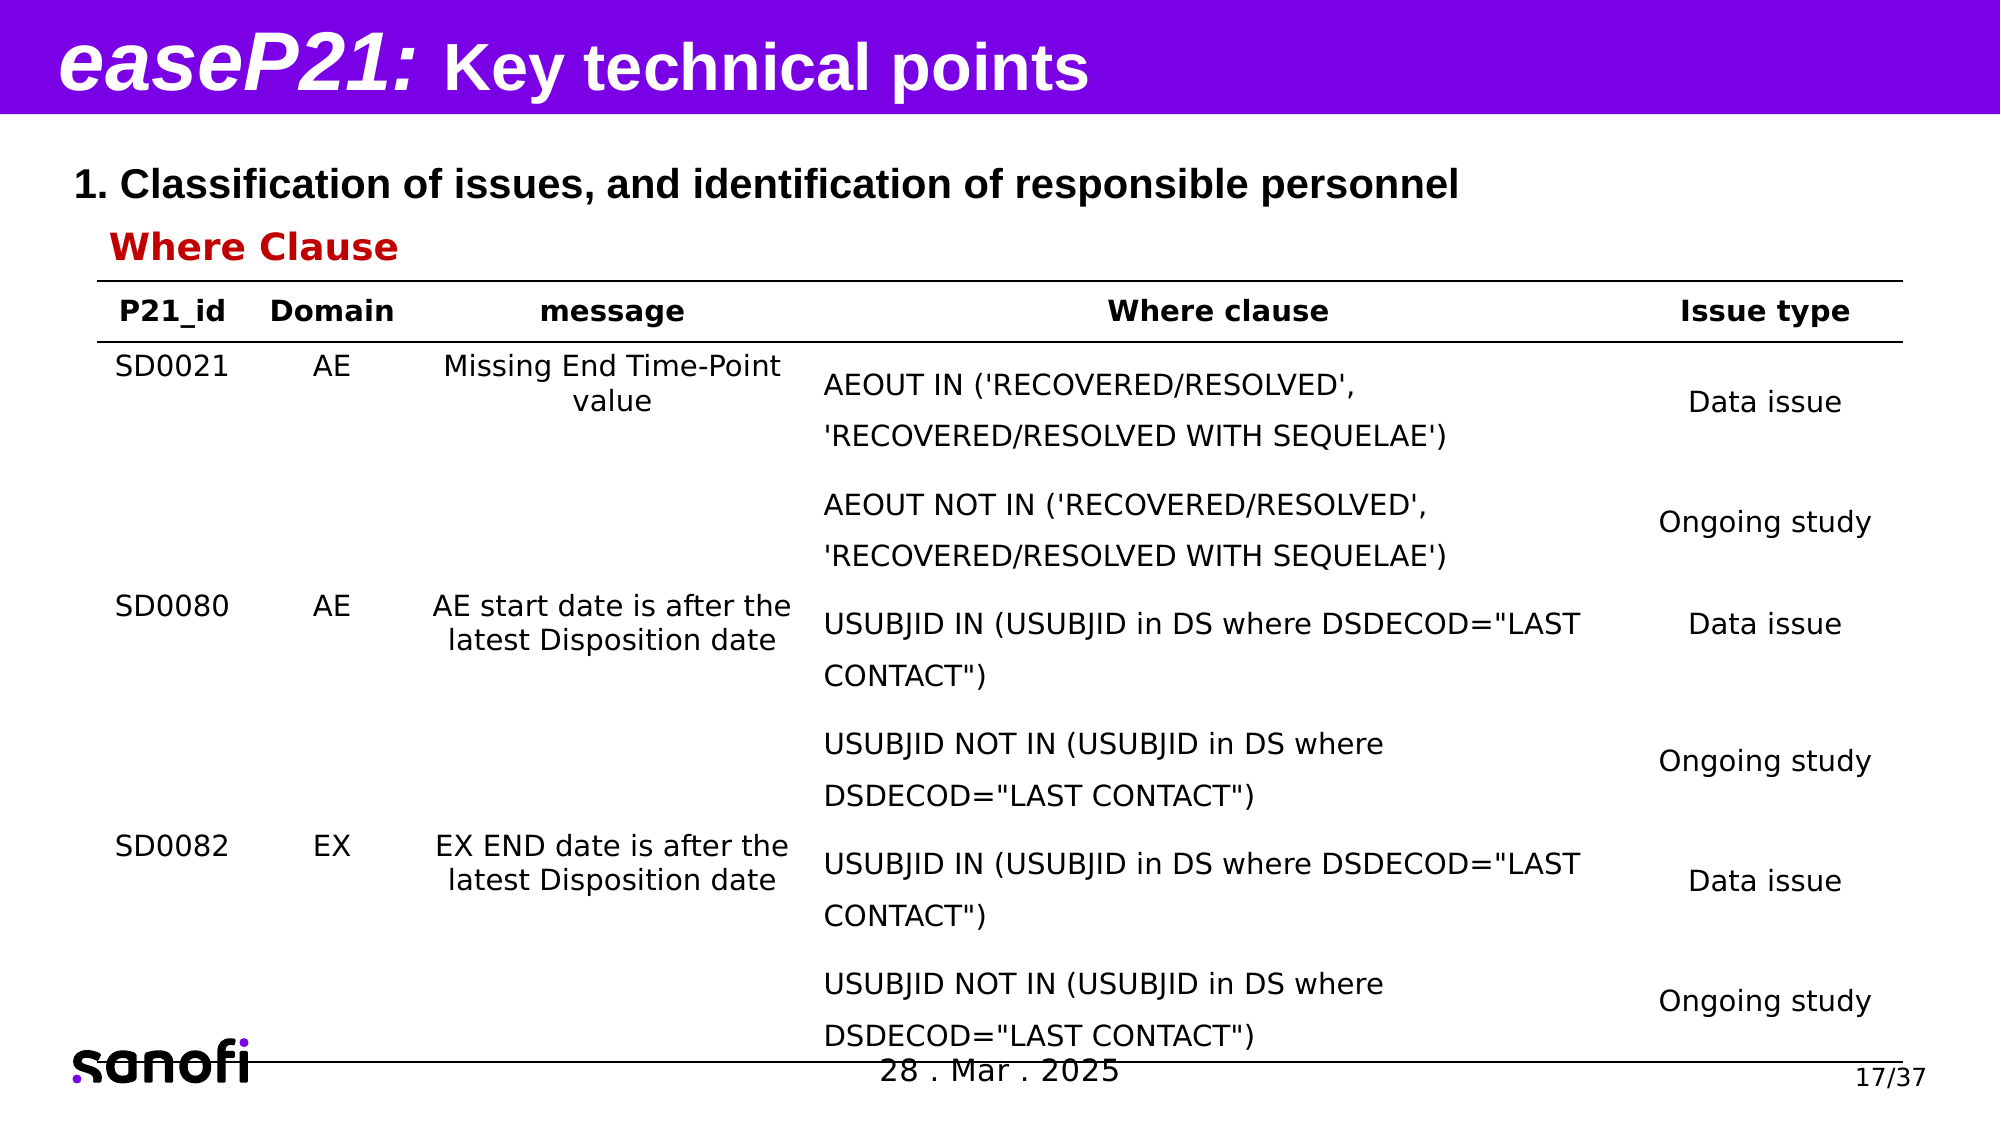

easeP21: Key technical points
1. Classification of issues, and identification of responsible personnel
Where Clause
| P21\_id | Domain | message | Where clause | Issue type |
| --- | --- | --- | --- | --- |
| SD0021 | AE | Missing End Time-Point value | AEOUT IN ('RECOVERED/RESOLVED', 'RECOVERED/RESOLVED WITH SEQUELAE') | Data issue |
|  |  |  | AEOUT NOT IN ('RECOVERED/RESOLVED', 'RECOVERED/RESOLVED WITH SEQUELAE') | Ongoing study |
| SD0080 | AE | AE start date is after the latest Disposition date | USUBJID IN (USUBJID in DS where DSDECOD="LAST CONTACT") | Data issue |
|  |  |  | USUBJID NOT IN (USUBJID in DS where DSDECOD="LAST CONTACT") | Ongoing study |
| SD0082 | EX | EX END date is after the latest Disposition date | USUBJID IN (USUBJID in DS where DSDECOD="LAST CONTACT") | Data issue |
|  |  |  | USUBJID NOT IN (USUBJID in DS where DSDECOD="LAST CONTACT") | Ongoing study |
28 . Mar . 2025
17/37